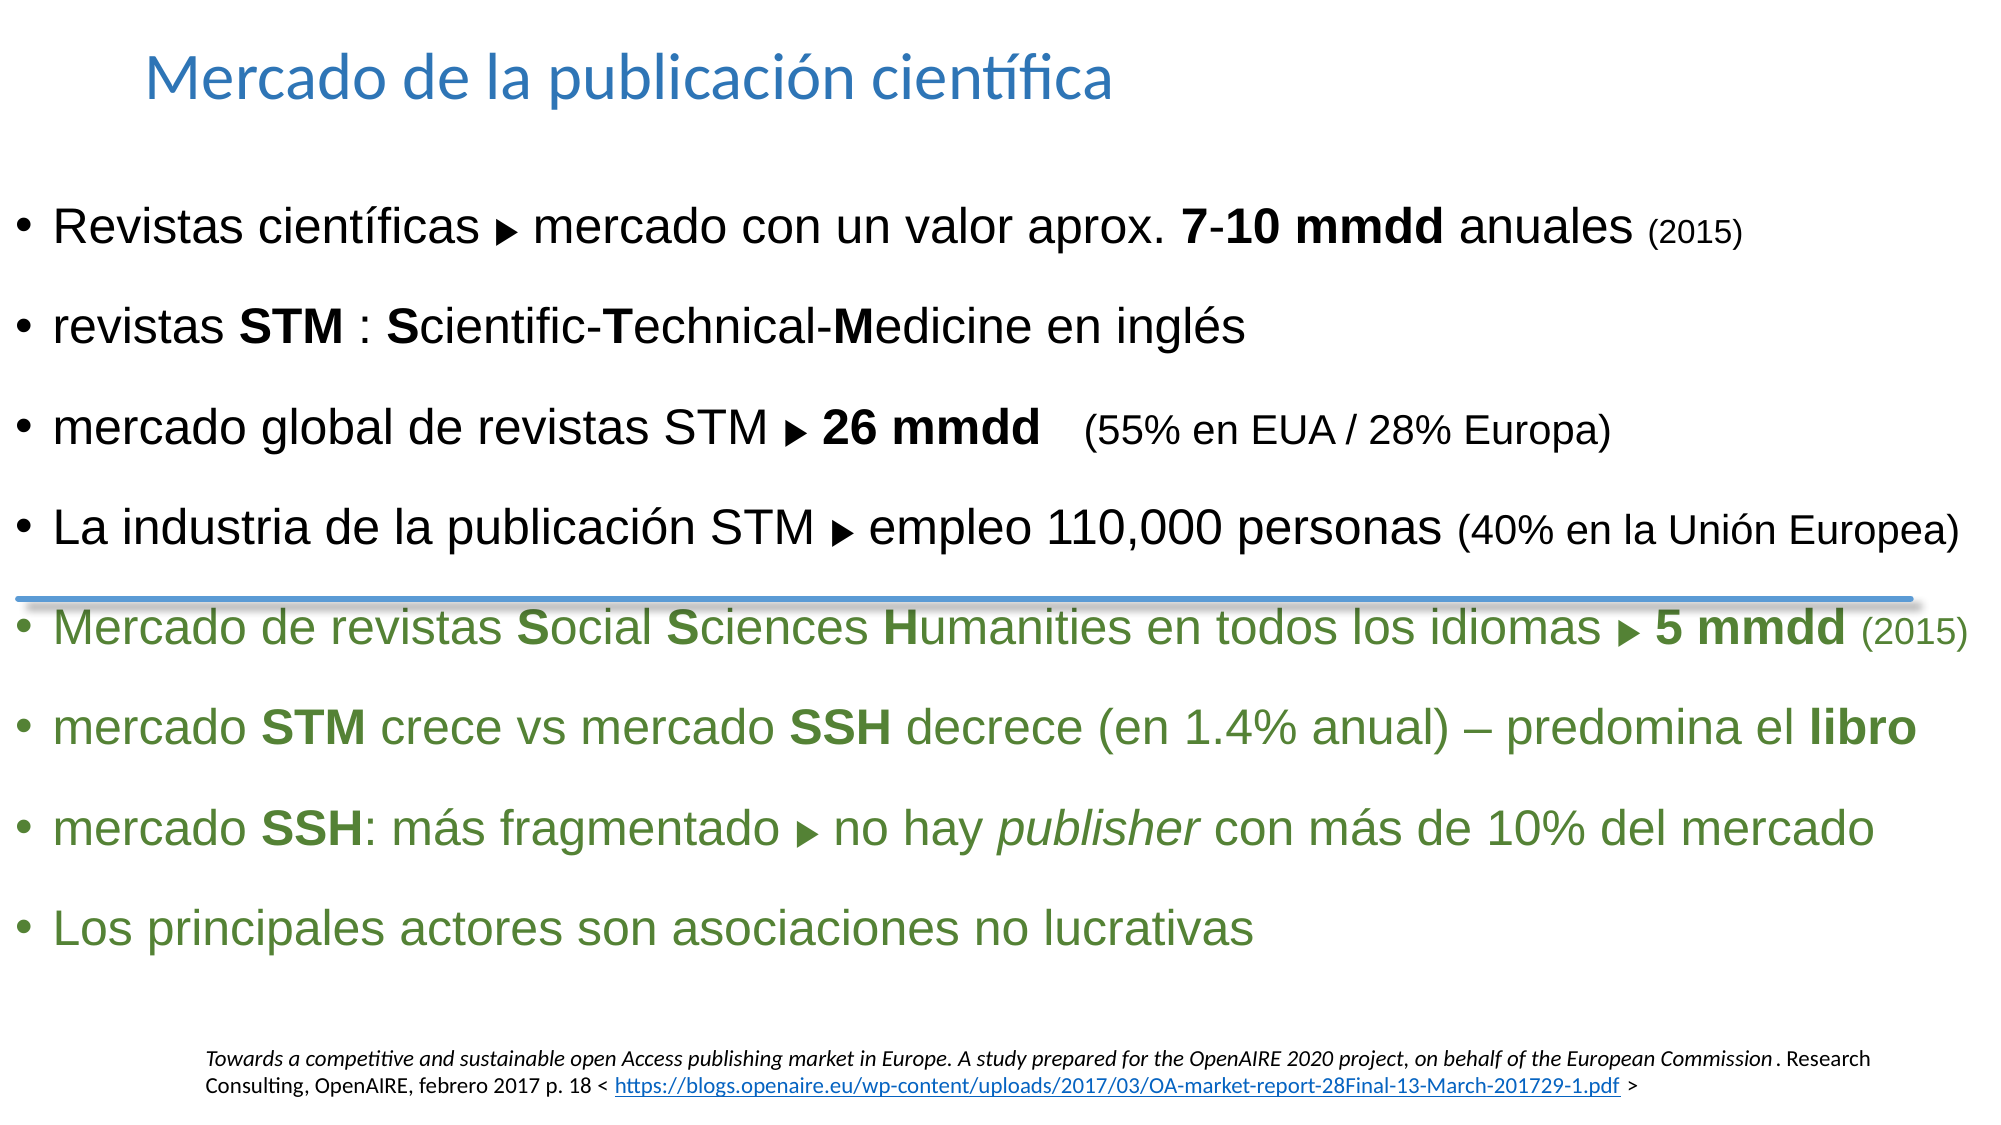

# Mercado de la publicación científica
Revistas científicas ▶ mercado con un valor aprox. 7-10 mmdd anuales (2015)

revistas STM : Scientific-Technical-Medicine en inglés

mercado global de revistas STM ▶ 26 mmdd   (55% en EUA / 28% Europa)

La industria de la publicación STM ▶ empleo 110,000 personas (40% en la Unión Europea)

Mercado de revistas Social Sciences Humanities en todos los idiomas ▶ 5 mmdd (2015)

mercado STM crece vs mercado SSH decrece (en 1.4% anual) – predomina el libro

mercado SSH: más fragmentado ▶ no hay publisher con más de 10% del mercado

Los principales actores son asociaciones no lucrativas

Towards a competitive and sustainable open Access publishing market in Europe. A study prepared for the OpenAIRE 2020 project, on behalf of the European Commission. Research Consulting, OpenAIRE, febrero 2017 p. 18 < https://blogs.openaire.eu/wp-content/uploads/2017/03/OA-market-report-28Final-13-March-201729-1.pdf >